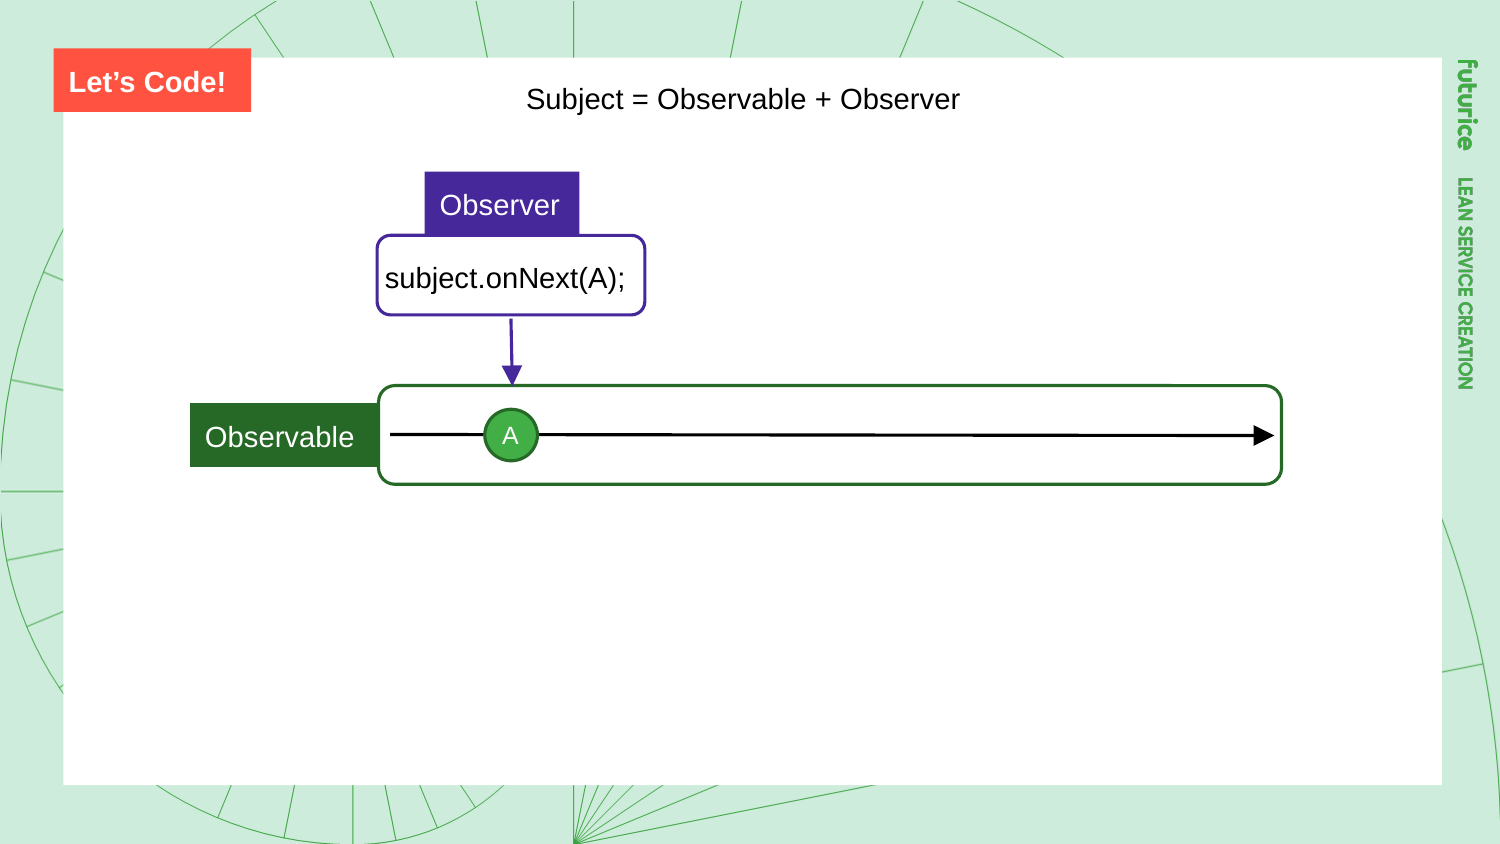

Let’s Code!
Subject = Observable + Observer
Observer

subject.onNext(A);

Observable
A